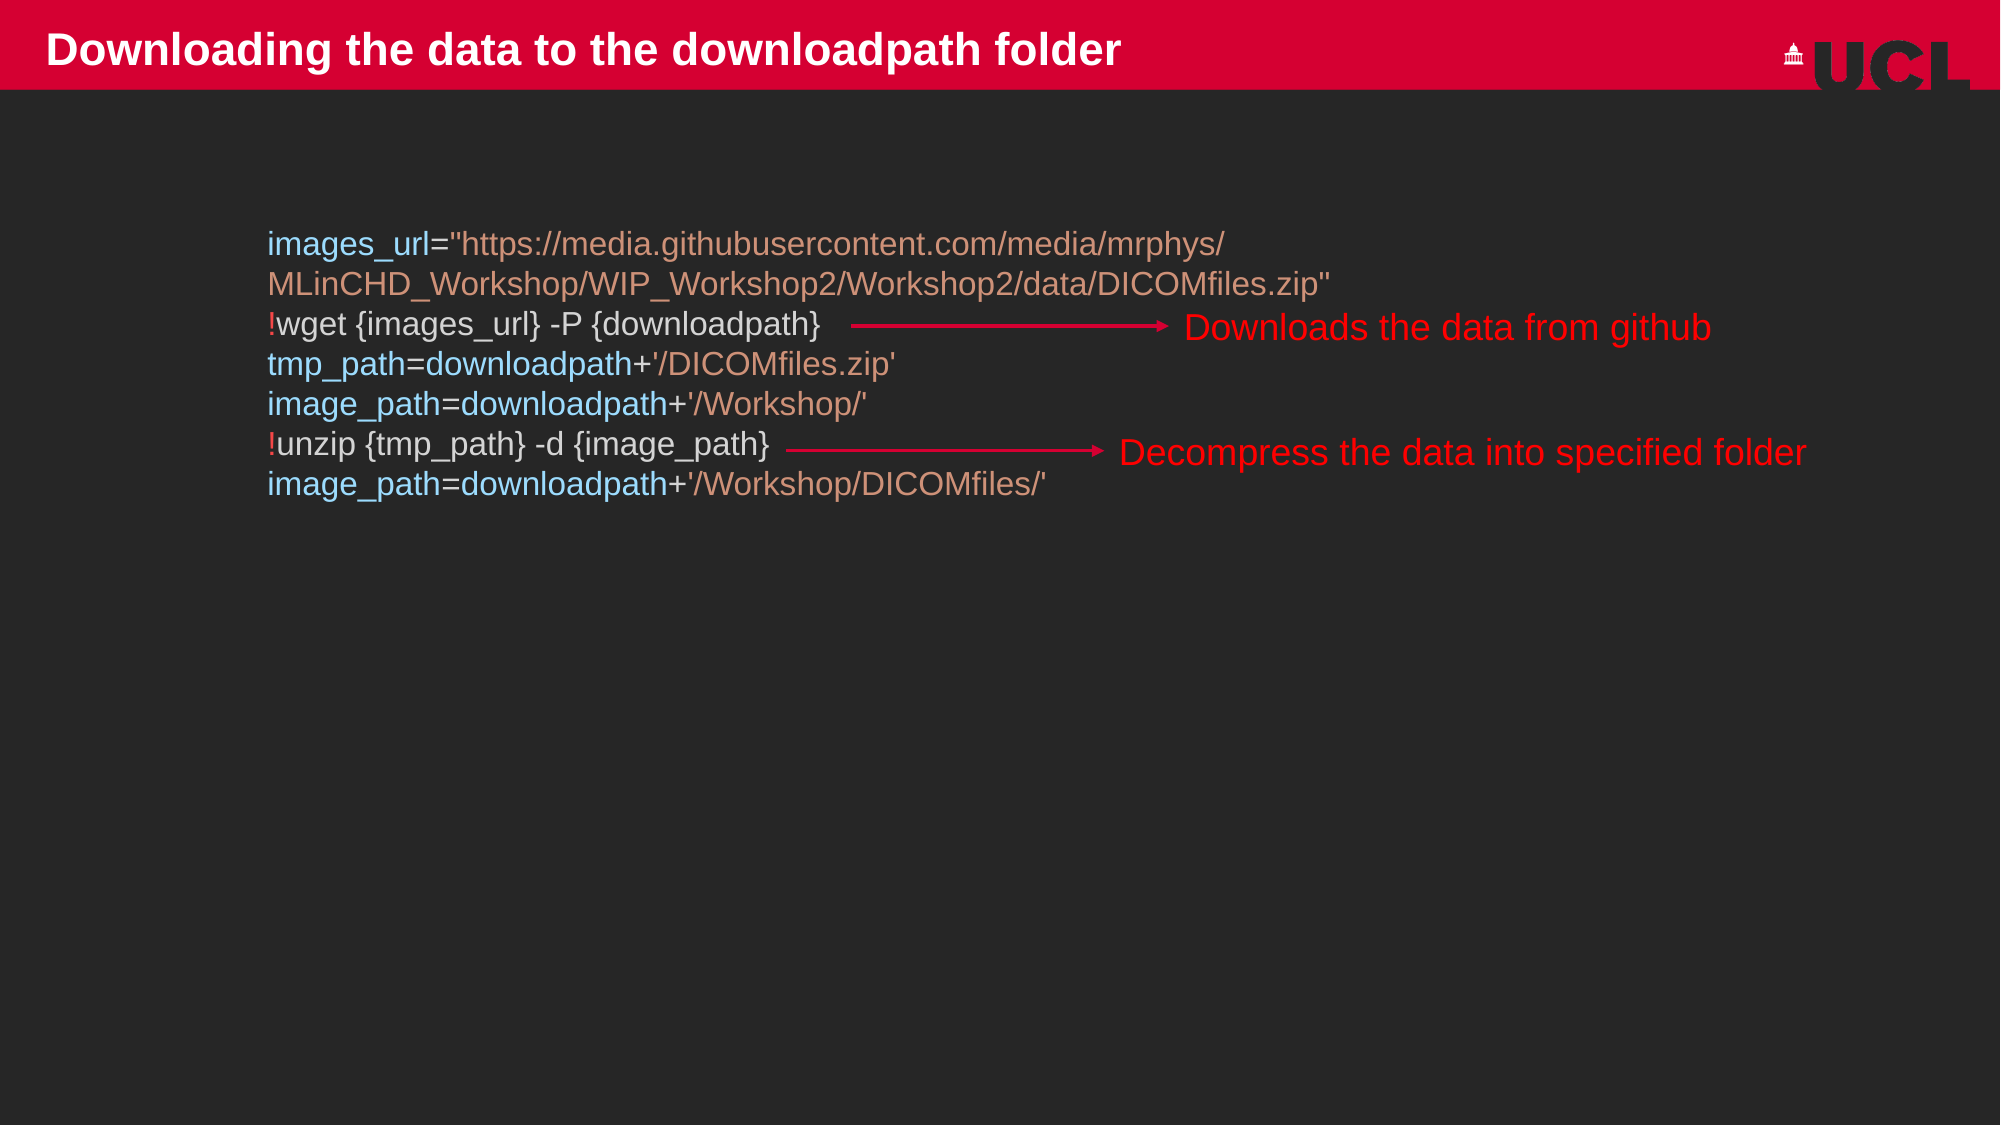

Downloading the data to the downloadpath folder
images_url="https://media.githubusercontent.com/media/mrphys/MLinCHD_Workshop/WIP_Workshop2/Workshop2/data/DICOMfiles.zip"
!wget {images_url} -P {downloadpath}
tmp_path=downloadpath+'/DICOMfiles.zip'
image_path=downloadpath+'/Workshop/'
!unzip {tmp_path} -d {image_path}
image_path=downloadpath+'/Workshop/DICOMfiles/'
Downloads the data from github
Decompress the data into specified folder